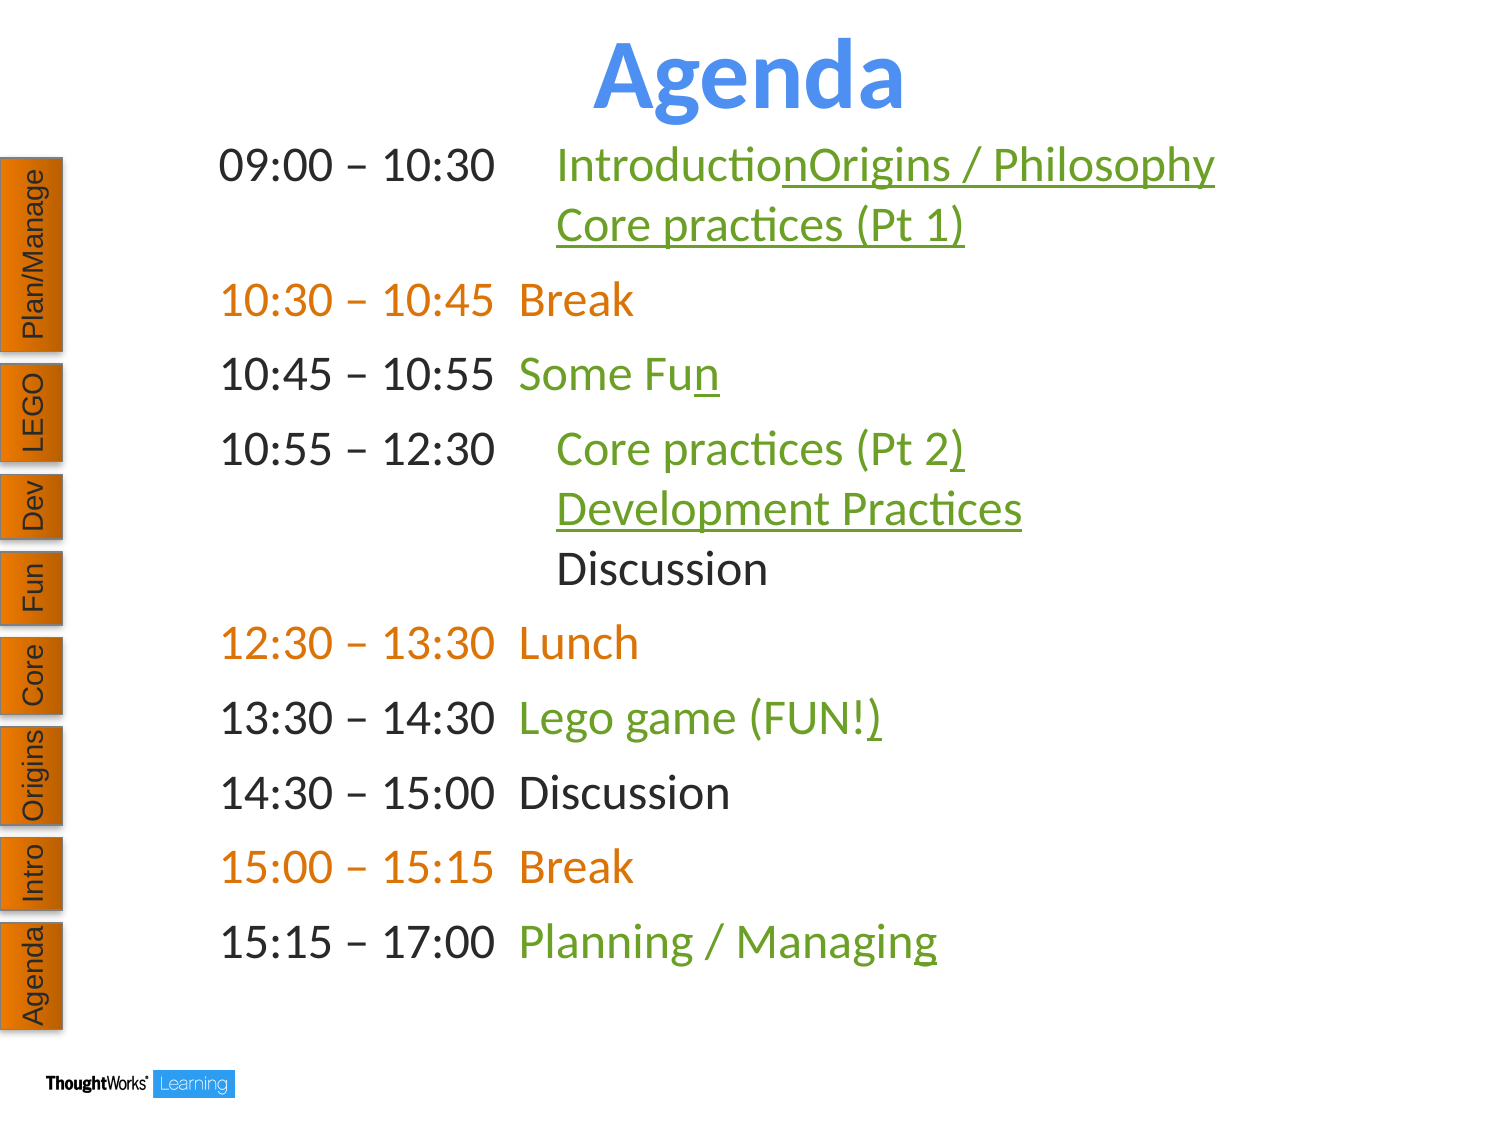

# Agenda
09:00 – 10:30	Introduction
Origins / Philosophy
Core practices (Pt 1)
10:30 – 10:45	Break
10:45 – 10:55	Some Fun
10:55 – 12:30	Core practices (Pt 2)
Development Practices
Discussion
12:30 – 13:30	Lunch
13:30 – 14:30	Lego game (FUN!)
14:30 – 15:00	Discussion
15:00 – 15:15	Break
15:15 – 17:00	Planning / Managing
Plan/Manage
LEGO
Dev
Fun
Core
Origins
Intro
Agenda